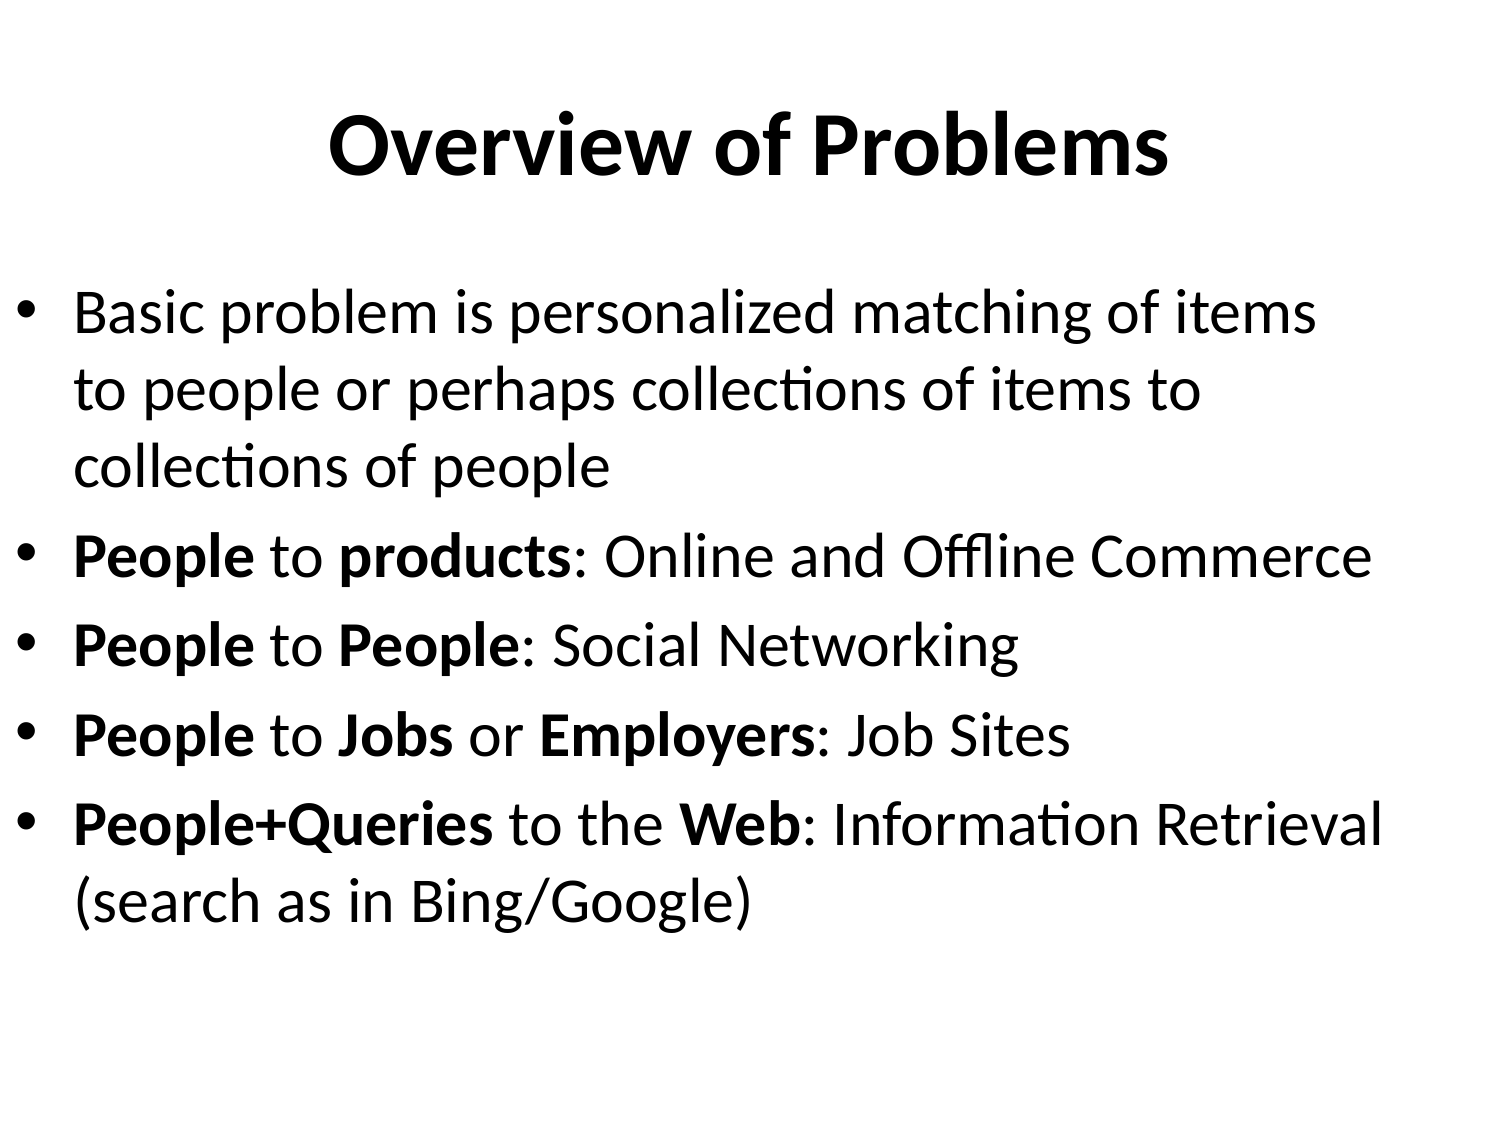

# Overview of Problems
Basic problem is personalized matching of items to people or perhaps collections of items to collections of people
People to products: Online and Offline Commerce
People to People: Social Networking
People to Jobs or Employers: Job Sites
People+Queries to the Web: Information Retrieval (search as in Bing/Google)